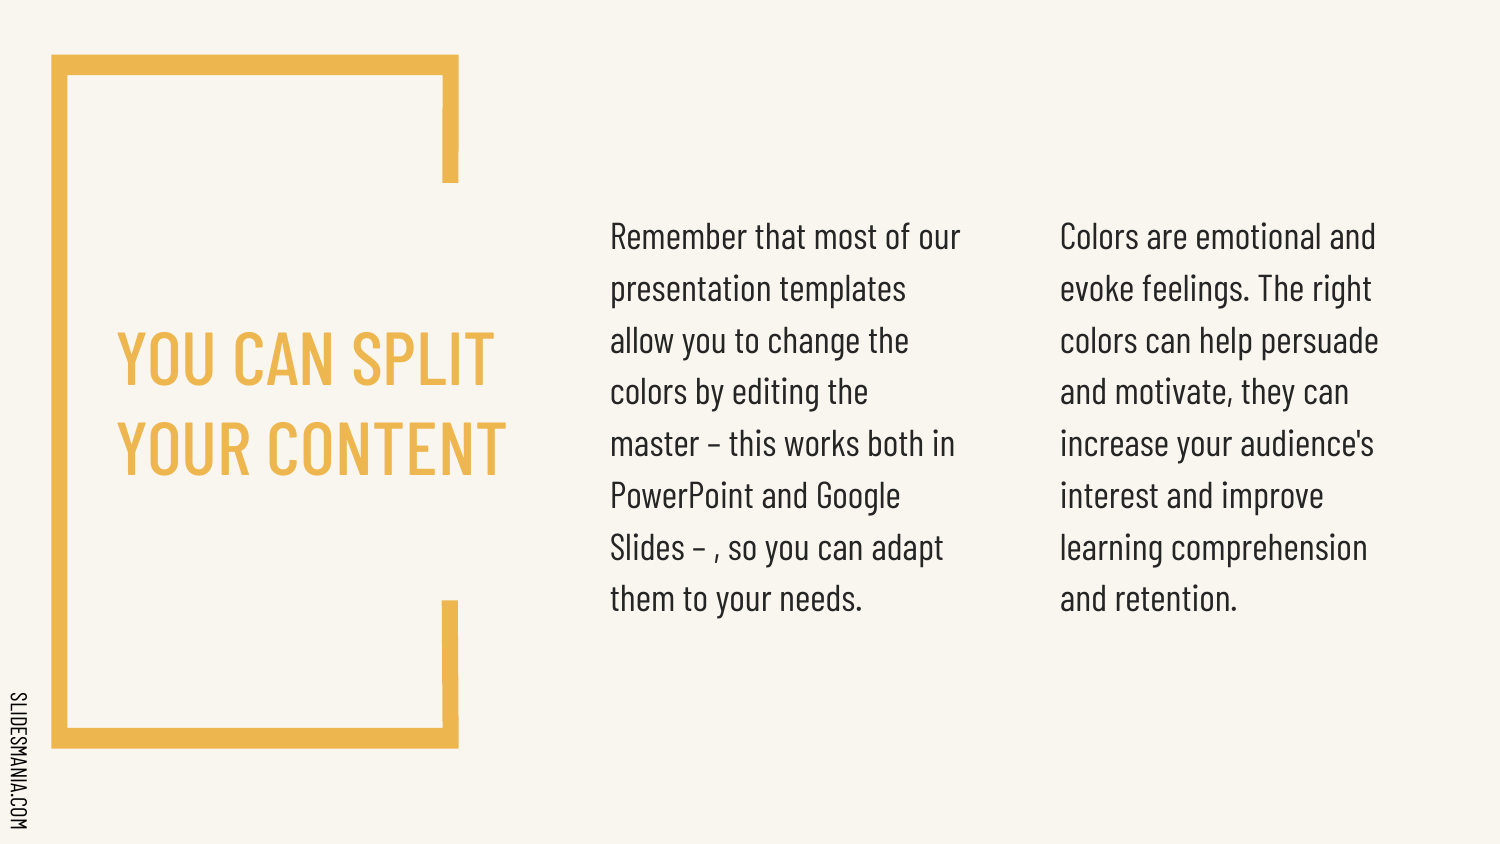

Remember that most of our presentation templates allow you to change the colors by editing the master – this works both in PowerPoint and Google Slides – , so you can adapt them to your needs.
Colors are emotional and evoke feelings. The right colors can help persuade and motivate, they can increase your audience's interest and improve learning comprehension and retention.
# YOU CAN SPLIT YOUR CONTENT